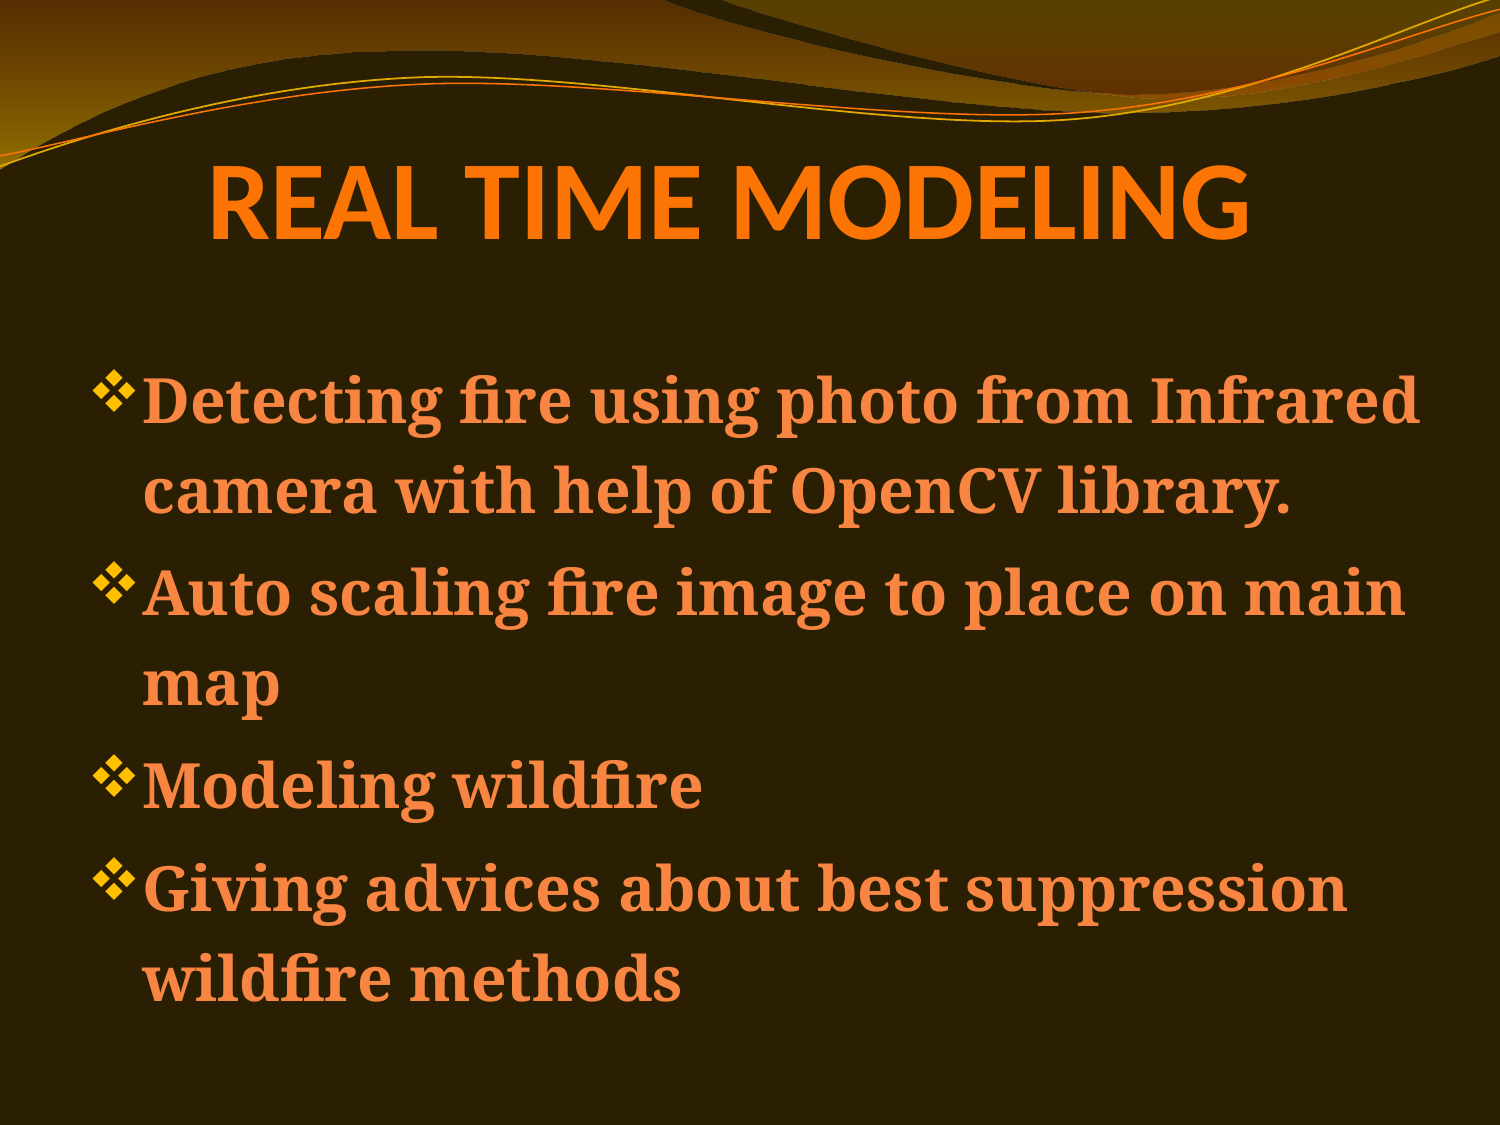

# Real time modeling
Detecting fire using photo from Infrared camera with help of OpenCV library.
Auto scaling fire image to place on main map
Modeling wildfire
Giving advices about best suppression wildfire methods